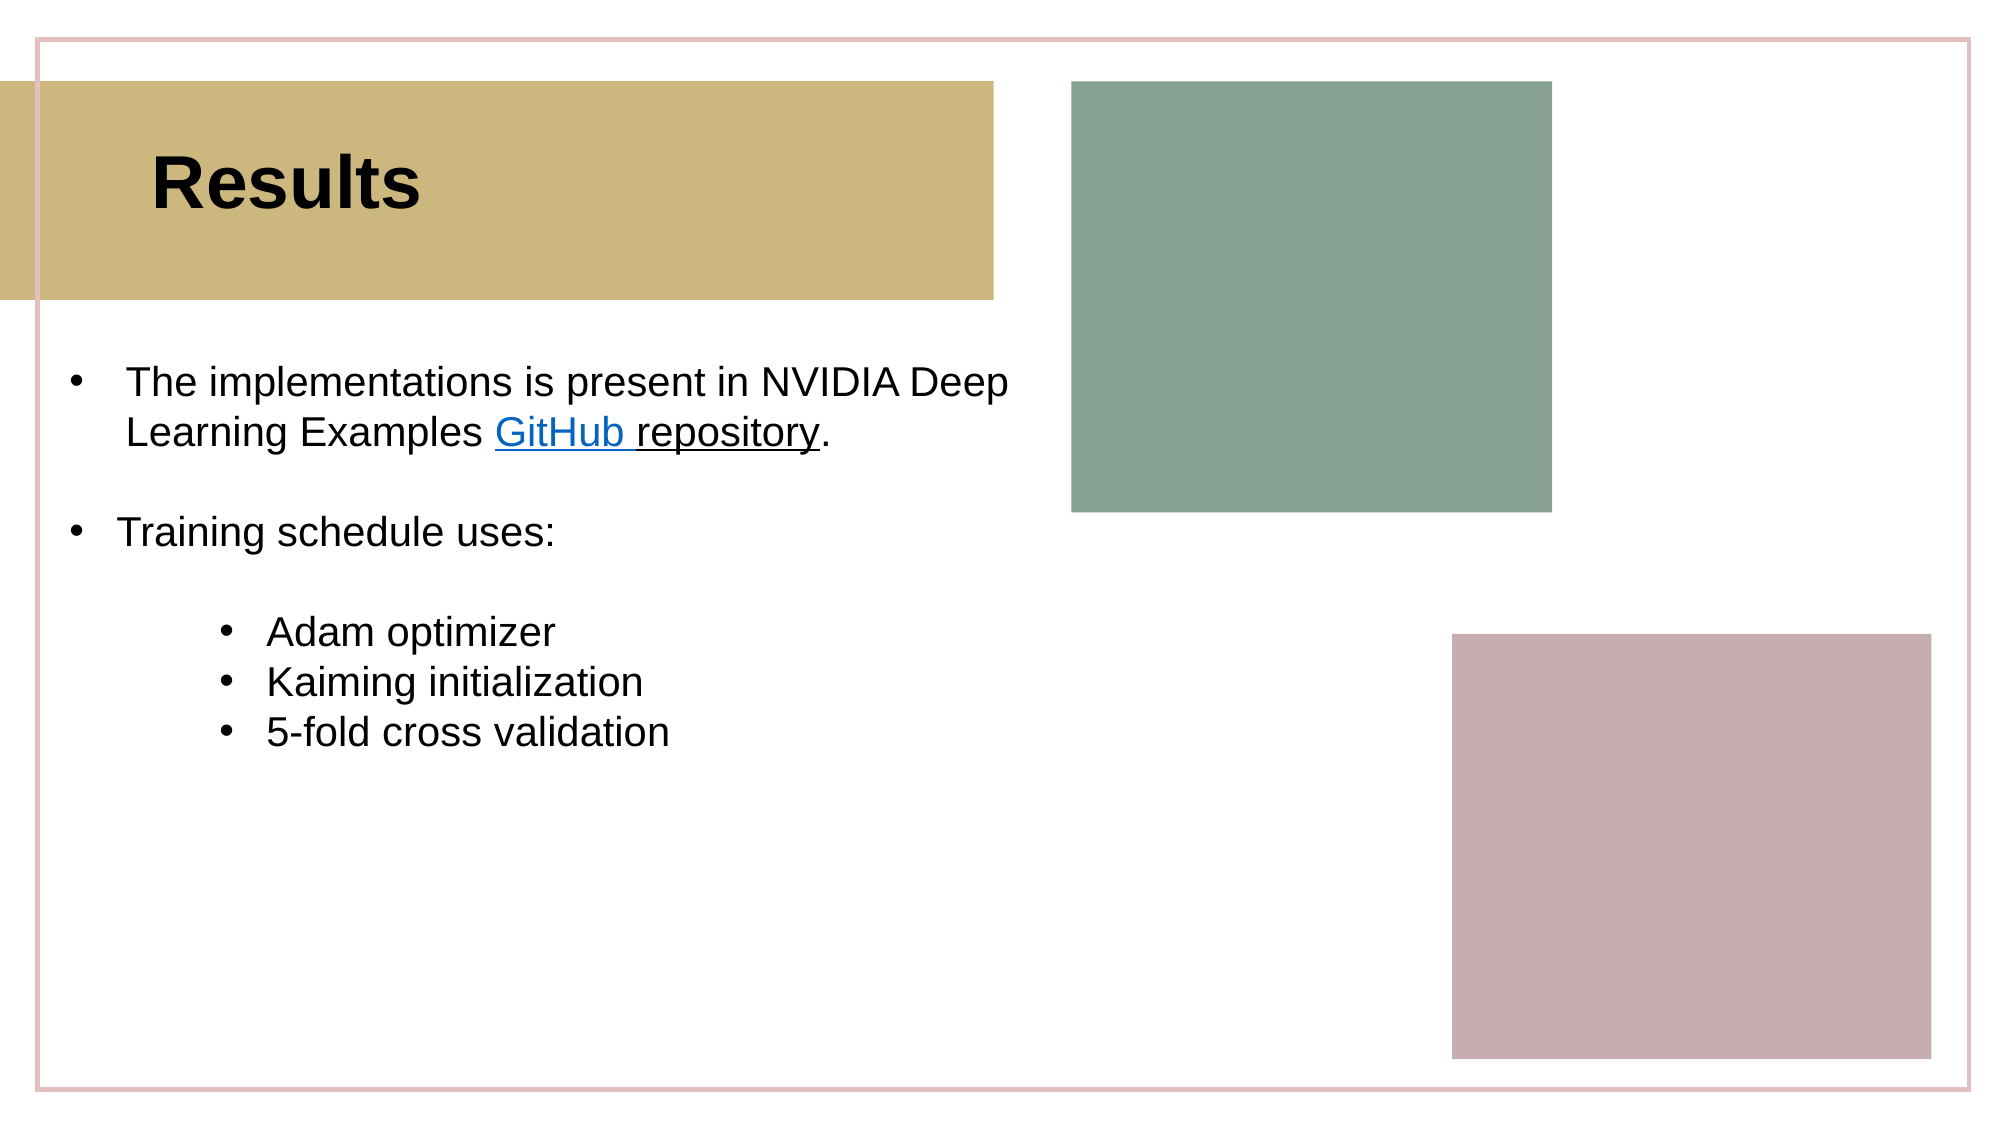

# Results
The implementations is present in NVIDIA Deep Learning Examples GitHub repository.

Training schedule uses:

Adam optimizer
Kaiming initialization
5-fold cross validation